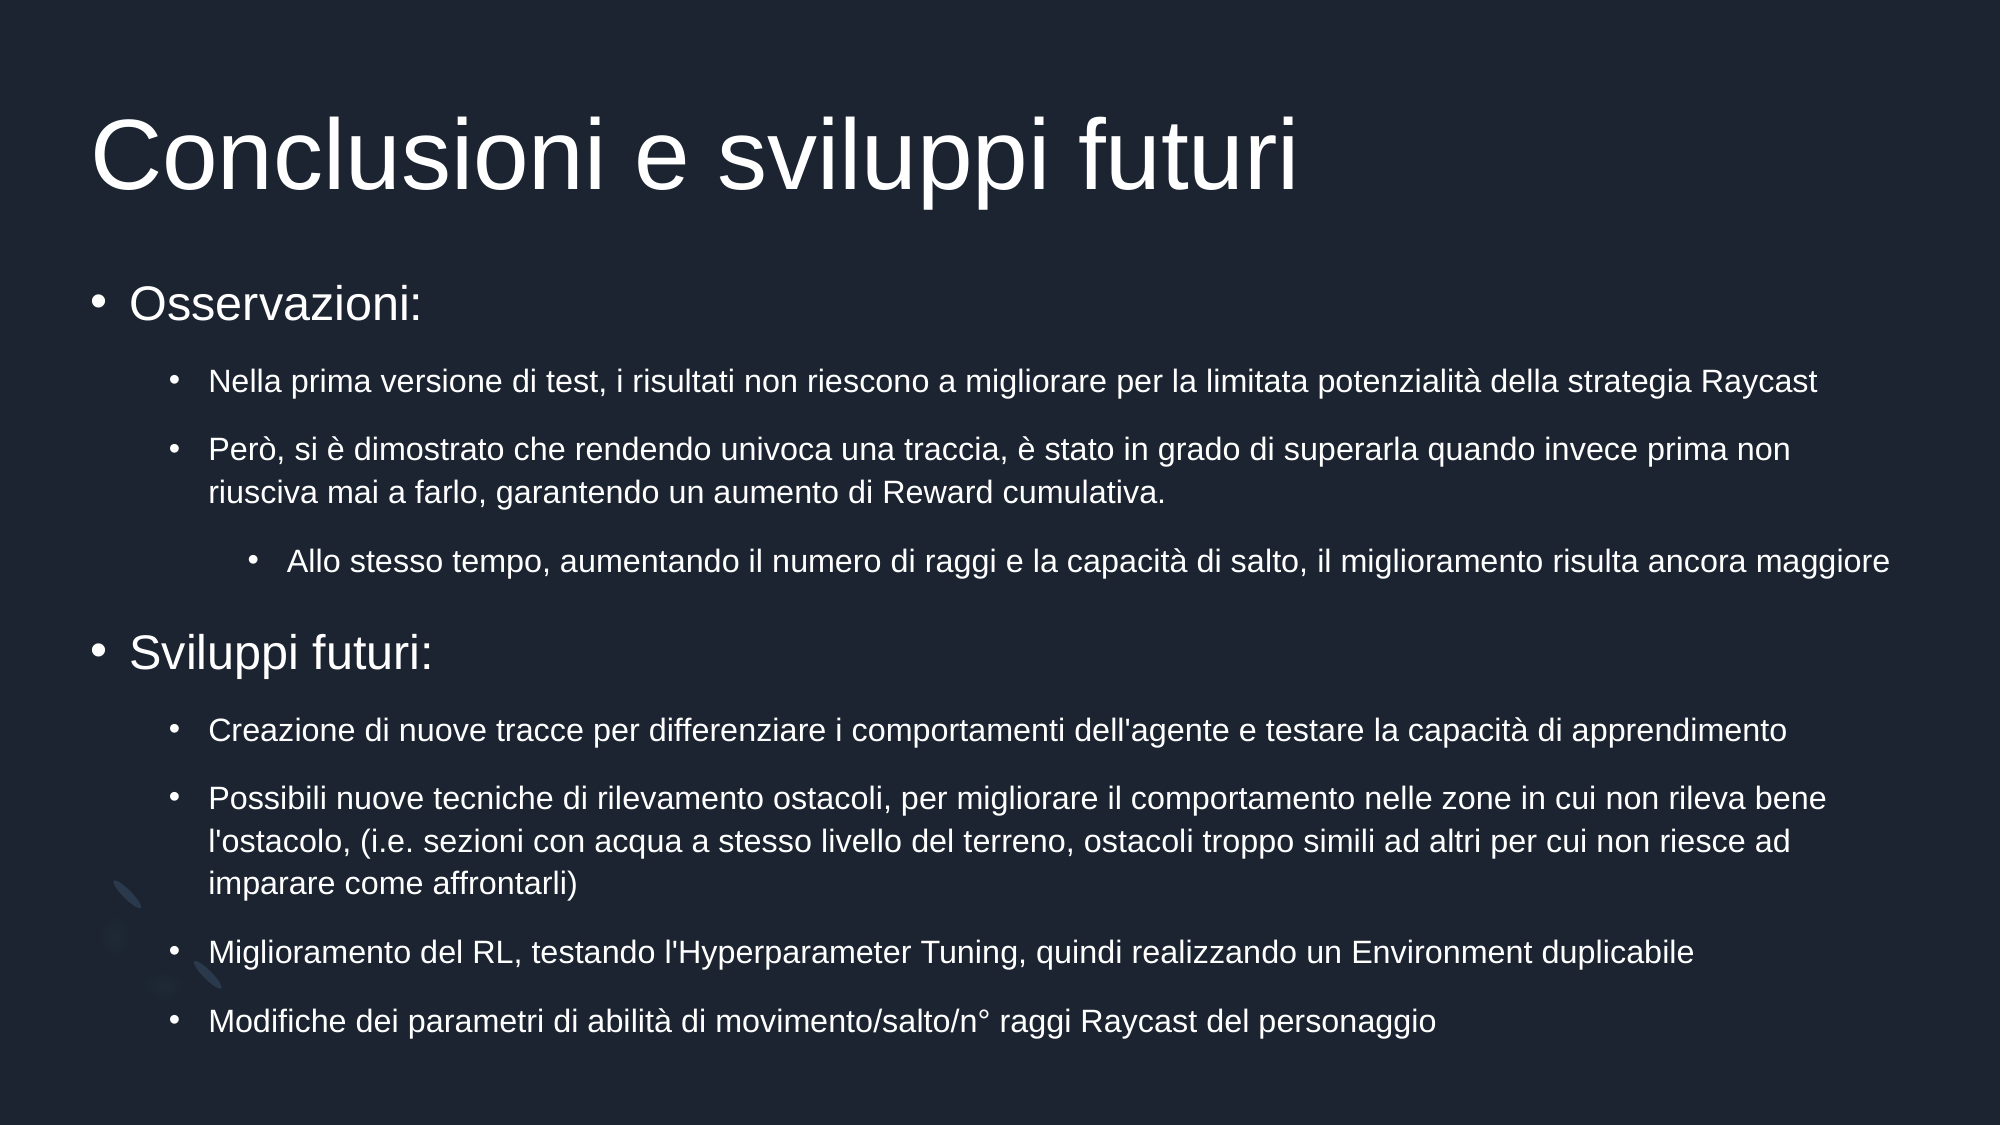

# Conclusioni e sviluppi futuri
Osservazioni:
Nella prima versione di test, i risultati non riescono a migliorare per la limitata potenzialità della strategia Raycast
Però, si è dimostrato che rendendo univoca una traccia, è stato in grado di superarla quando invece prima non riusciva mai a farlo, garantendo un aumento di Reward cumulativa.
Allo stesso tempo, aumentando il numero di raggi e la capacità di salto, il miglioramento risulta ancora maggiore
Sviluppi futuri:
Creazione di nuove tracce per differenziare i comportamenti dell'agente e testare la capacità di apprendimento
Possibili nuove tecniche di rilevamento ostacoli, per migliorare il comportamento nelle zone in cui non rileva bene l'ostacolo, (i.e. sezioni con acqua a stesso livello del terreno, ostacoli troppo simili ad altri per cui non riesce ad imparare come affrontarli)
Miglioramento del RL, testando l'Hyperparameter Tuning, quindi realizzando un Environment duplicabile
Modifiche dei parametri di abilità di movimento/salto/n° raggi Raycast del personaggio